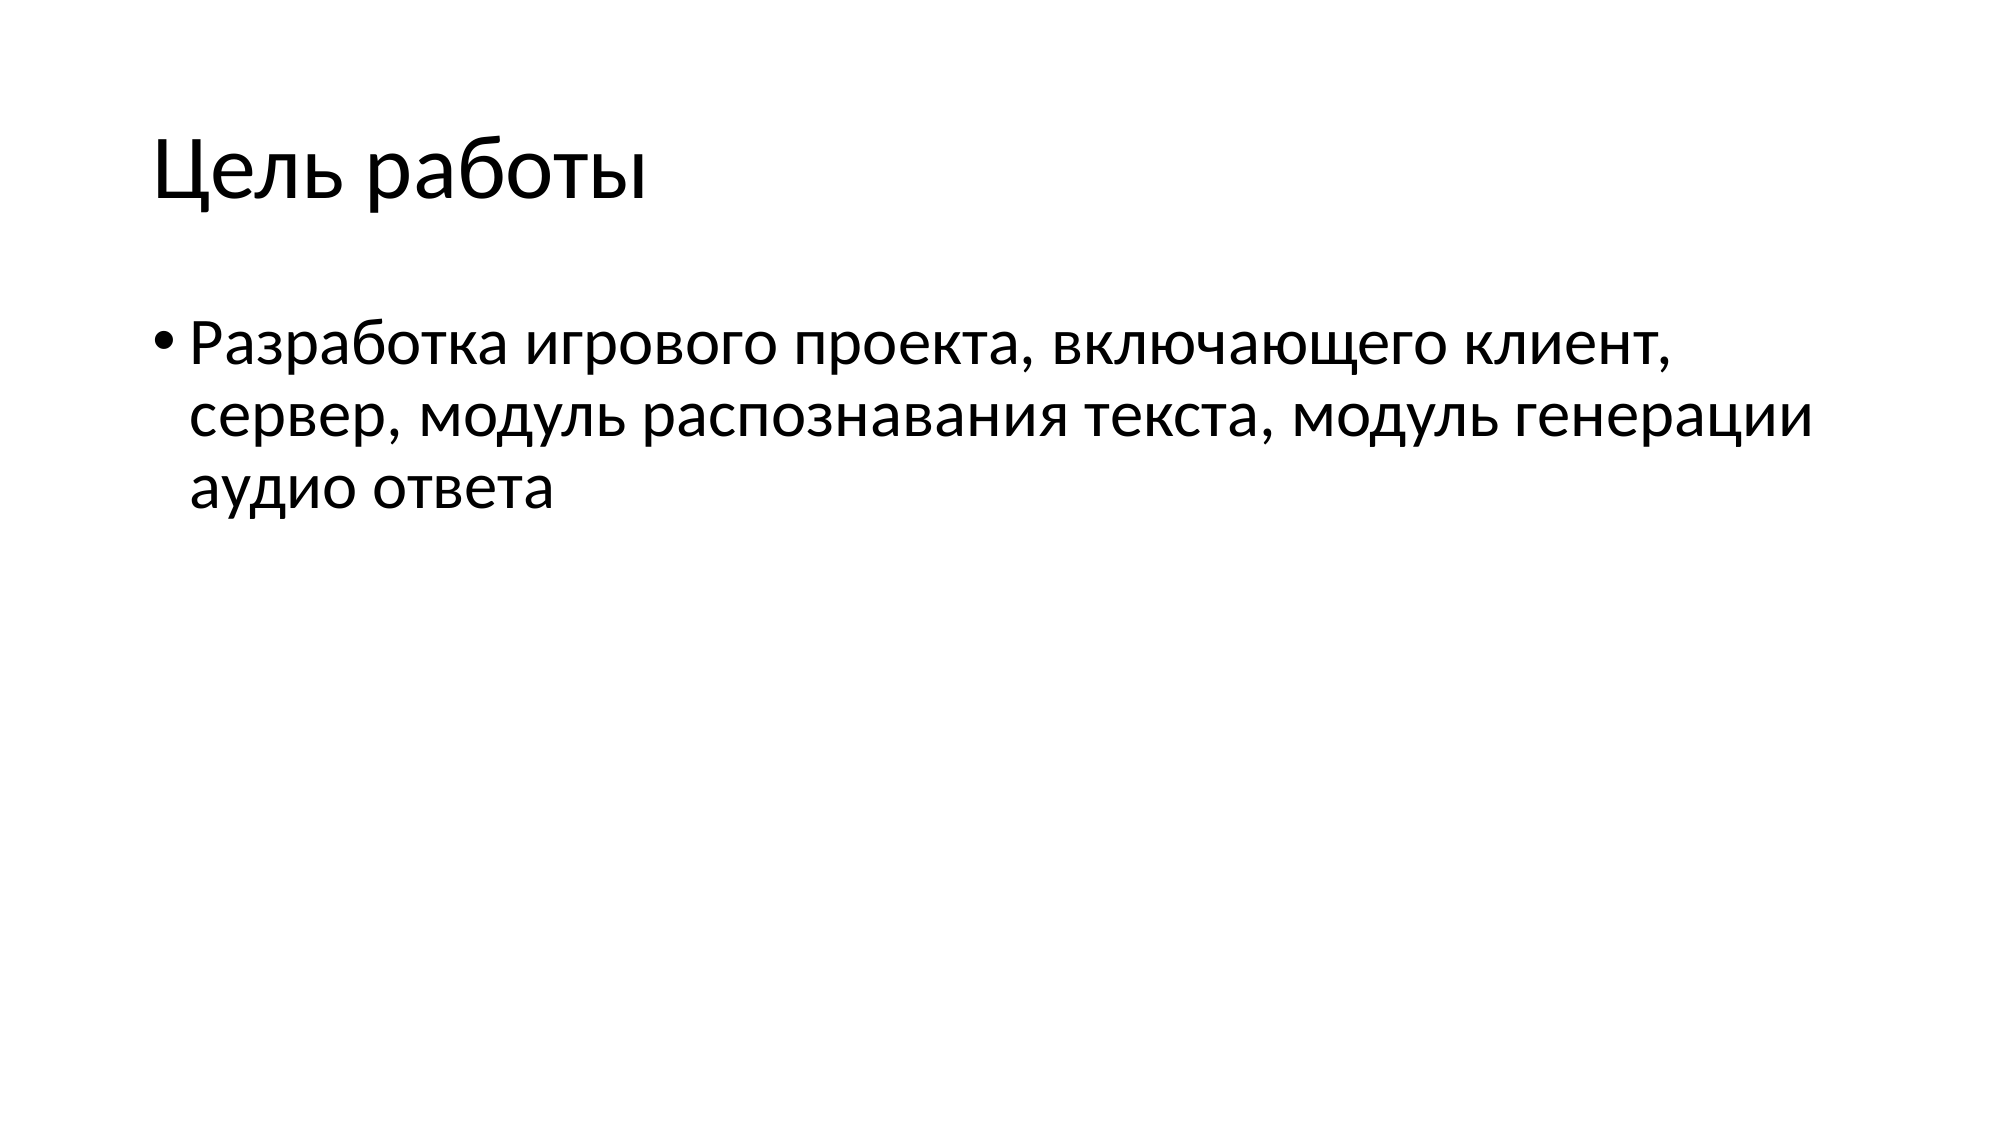

# Цель работы
Разработка игрового проекта, включающего клиент, сервер, модуль распознавания текста, модуль генерации аудио ответа